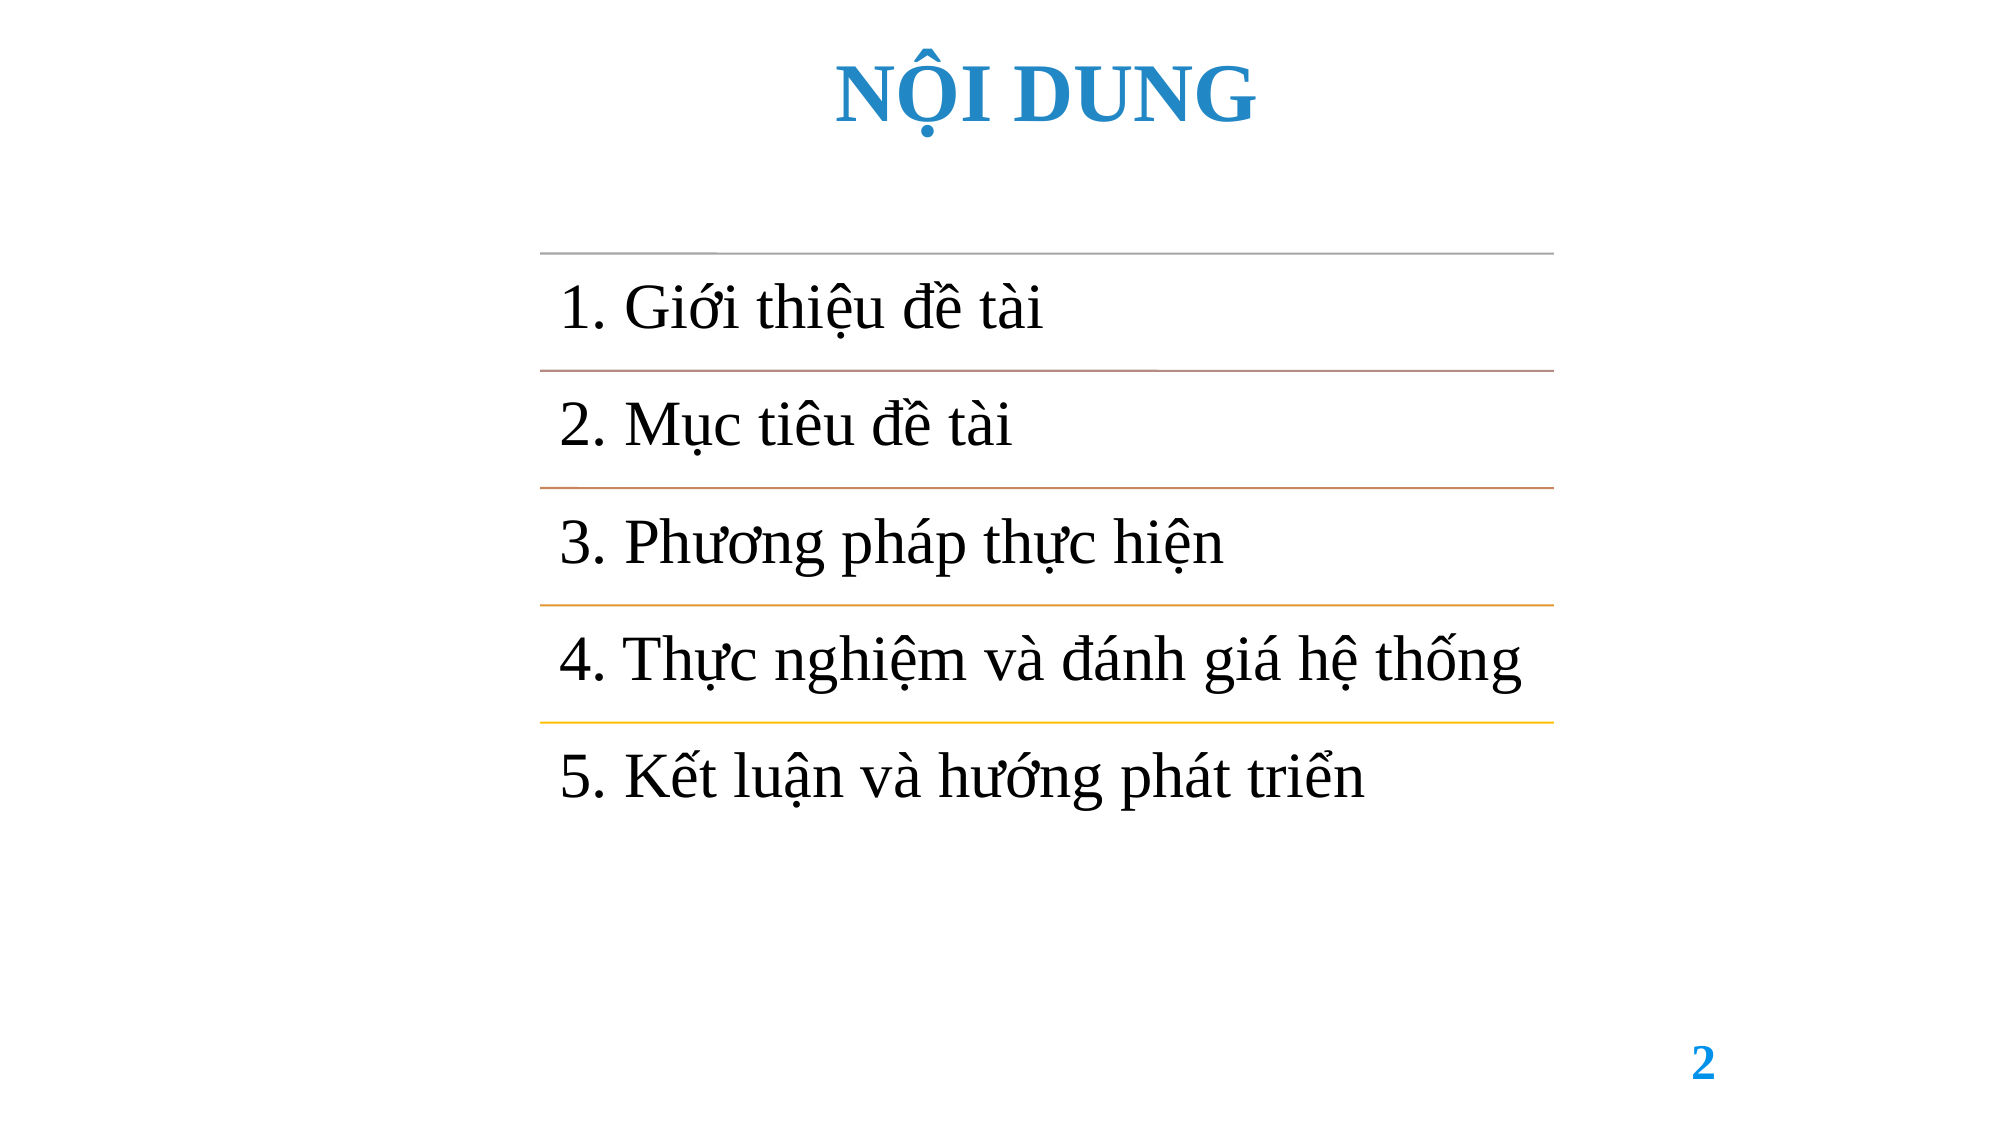

# NỘI DUNG
1. Giới thiệu đề tài
2. Mục tiêu đề tài
3. Phương pháp thực hiện
4. Thực nghiệm và đánh giá hệ thống
5. Kết luận và hướng phát triển
2